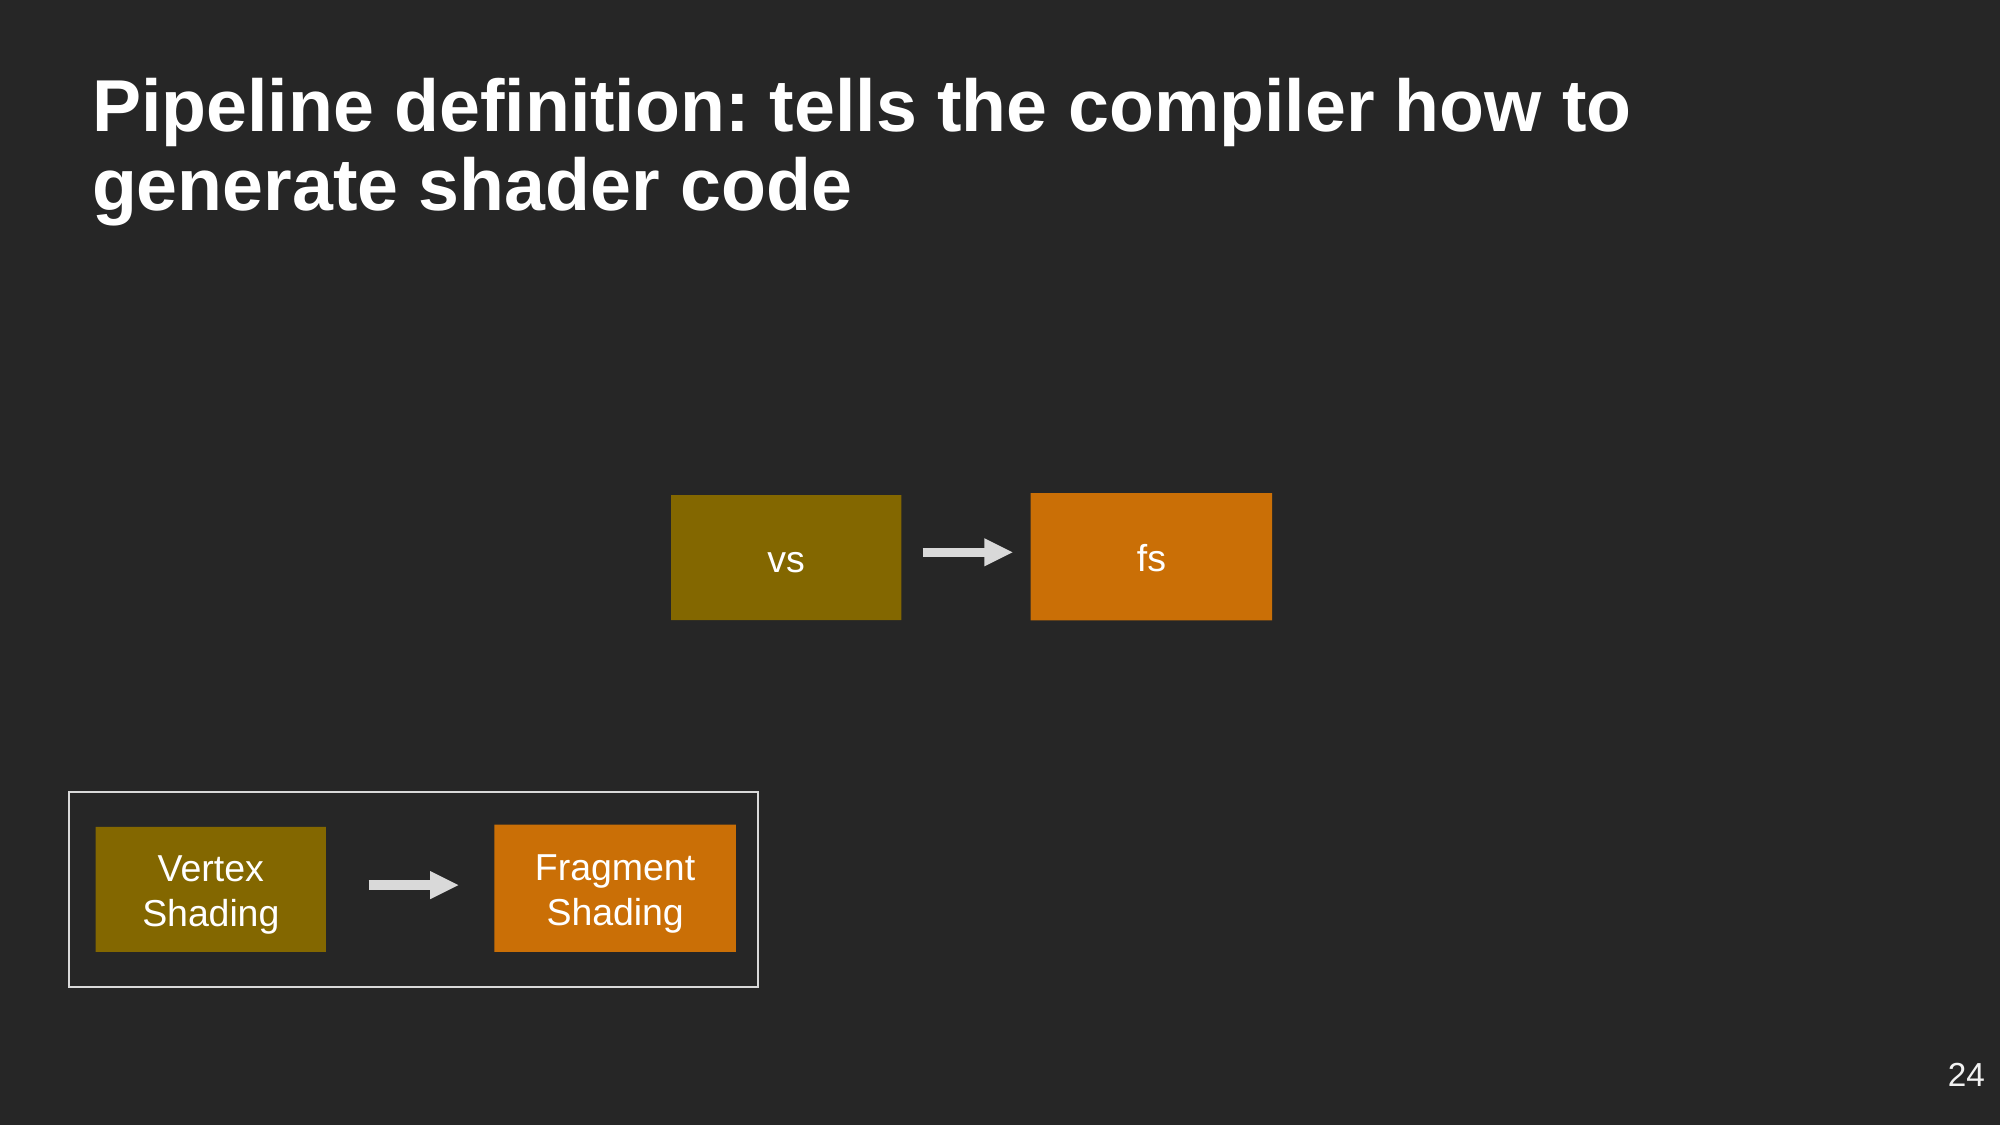

# Pipeline definition: tells the compiler how to generate shader code
fs
vs

Fragment Shading
Vertex Shading
24